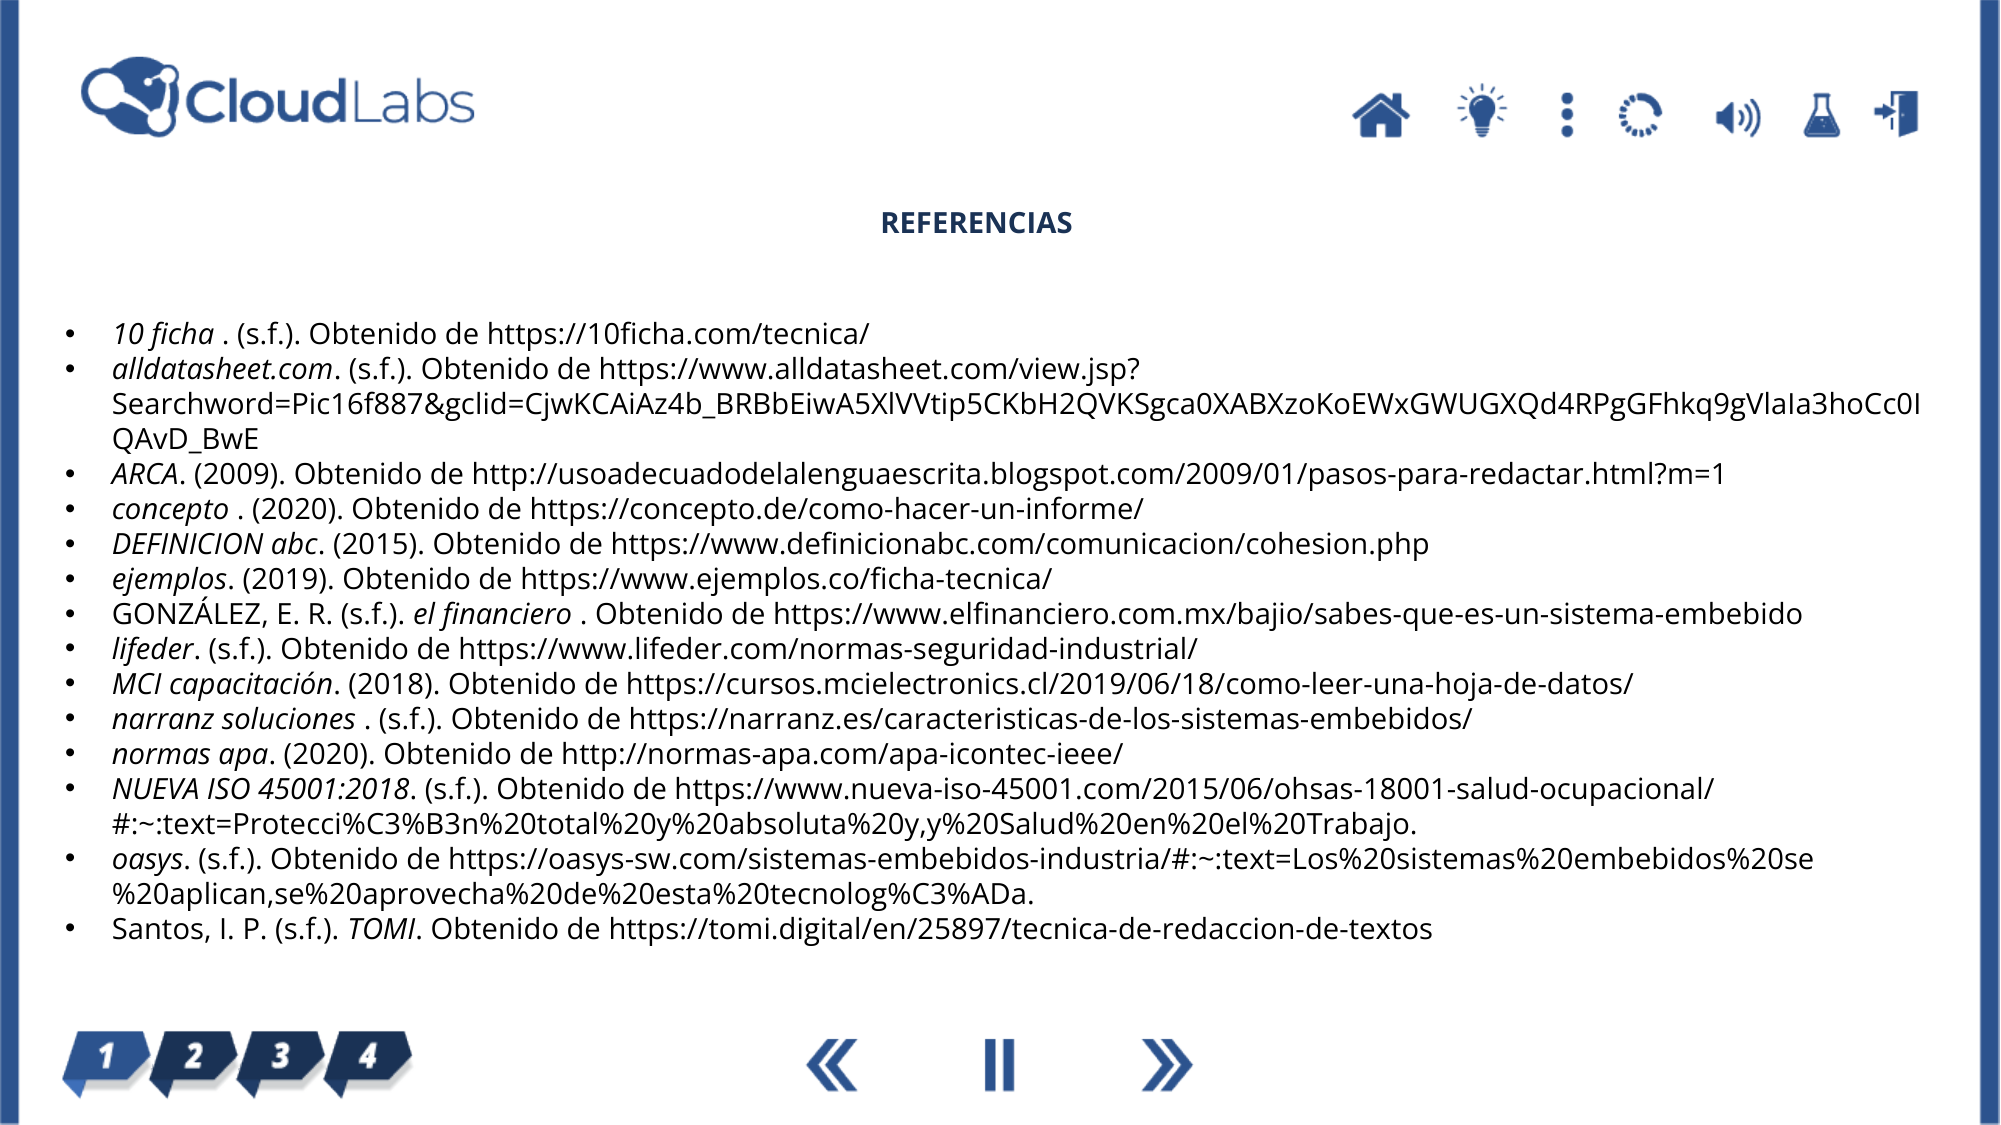

REFERENCIAS
10 ficha . (s.f.). Obtenido de https://10ficha.com/tecnica/
alldatasheet.com. (s.f.). Obtenido de https://www.alldatasheet.com/view.jsp?Searchword=Pic16f887&gclid=CjwKCAiAz4b_BRBbEiwA5XlVVtip5CKbH2QVKSgca0XABXzoKoEWxGWUGXQd4RPgGFhkq9gVlaIa3hoCc0IQAvD_BwE
ARCA. (2009). Obtenido de http://usoadecuadodelalenguaescrita.blogspot.com/2009/01/pasos-para-redactar.html?m=1
concepto . (2020). Obtenido de https://concepto.de/como-hacer-un-informe/
DEFINICION abc. (2015). Obtenido de https://www.definicionabc.com/comunicacion/cohesion.php
ejemplos. (2019). Obtenido de https://www.ejemplos.co/ficha-tecnica/
GONZÁLEZ, E. R. (s.f.). el financiero . Obtenido de https://www.elfinanciero.com.mx/bajio/sabes-que-es-un-sistema-embebido
lifeder. (s.f.). Obtenido de https://www.lifeder.com/normas-seguridad-industrial/
MCI capacitación. (2018). Obtenido de https://cursos.mcielectronics.cl/2019/06/18/como-leer-una-hoja-de-datos/
narranz soluciones . (s.f.). Obtenido de https://narranz.es/caracteristicas-de-los-sistemas-embebidos/
normas apa. (2020). Obtenido de http://normas-apa.com/apa-icontec-ieee/
NUEVA ISO 45001:2018. (s.f.). Obtenido de https://www.nueva-iso-45001.com/2015/06/ohsas-18001-salud-ocupacional/#:~:text=Protecci%C3%B3n%20total%20y%20absoluta%20y,y%20Salud%20en%20el%20Trabajo.
oasys. (s.f.). Obtenido de https://oasys-sw.com/sistemas-embebidos-industria/#:~:text=Los%20sistemas%20embebidos%20se%20aplican,se%20aprovecha%20de%20esta%20tecnolog%C3%ADa.
Santos, I. P. (s.f.). TOMI. Obtenido de https://tomi.digital/en/25897/tecnica-de-redaccion-de-textos